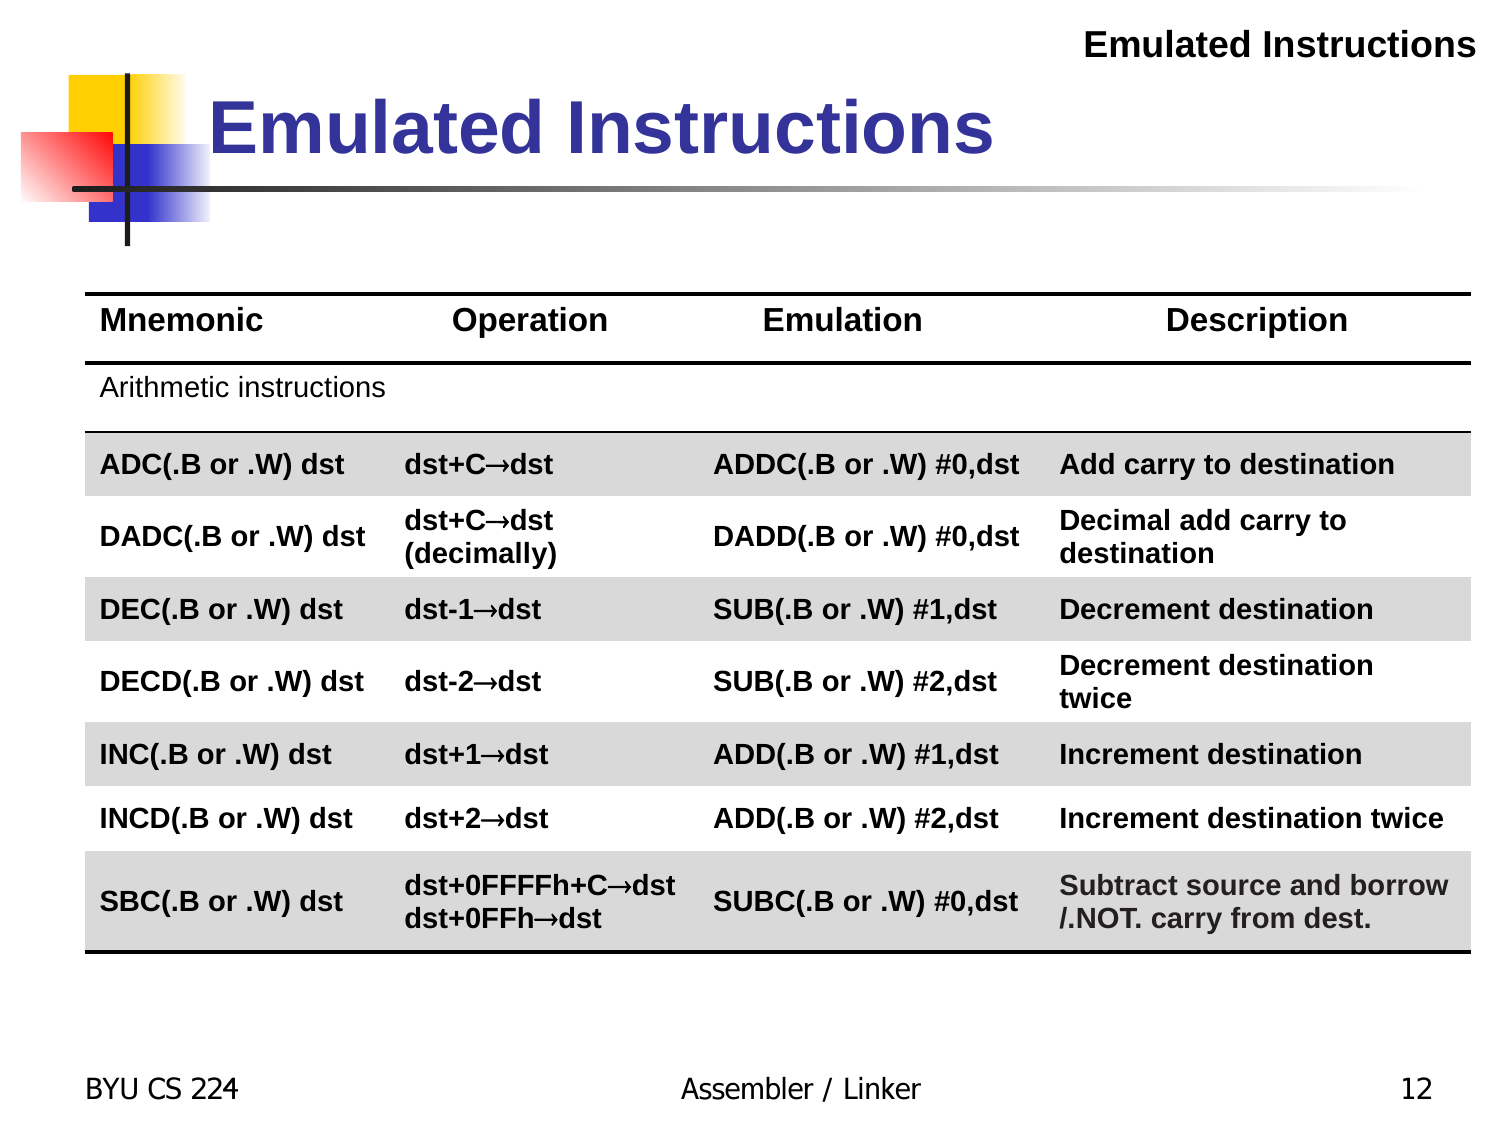

Emulated Instructions
Emulated Instructions
| Mnemonic |  | Operation |  | Emulation |  | Description |
| --- | --- | --- | --- | --- | --- | --- |
| Arithmetic instructions |  |  |  |  |  |  |
| ADC(.B or .W) dst | dst+C→dst |  | ADDC(.B or .W) #0,dst |  | Add carry to destination |  |
| DADC(.B or .W) dst | dst+C→dst (decimally) |  | DADD(.B or .W) #0,dst |  | Decimal add carry to destination |  |
| DEC(.B or .W) dst | dst-1→dst |  | SUB(.B or .W) #1,dst |  | Decrement destination |  |
| DECD(.B or .W) dst | dst-2→dst |  | SUB(.B or .W) #2,dst |  | Decrement destination twice |  |
| INC(.B or .W) dst | dst+1→dst |  | ADD(.B or .W) #1,dst |  | Increment destination |  |
| INCD(.B or .W) dst | dst+2→dst |  | ADD(.B or .W) #2,dst |  | Increment destination twice |  |
| SBC(.B or .W) dst | dst+0FFFFh+C→dst dst+0FFh→dst |  | SUBC(.B or .W) #0,dst |  | Subtract source and borrow /.NOT. carry from dest. |  |
BYU CS 224
Assembler / Linker
12